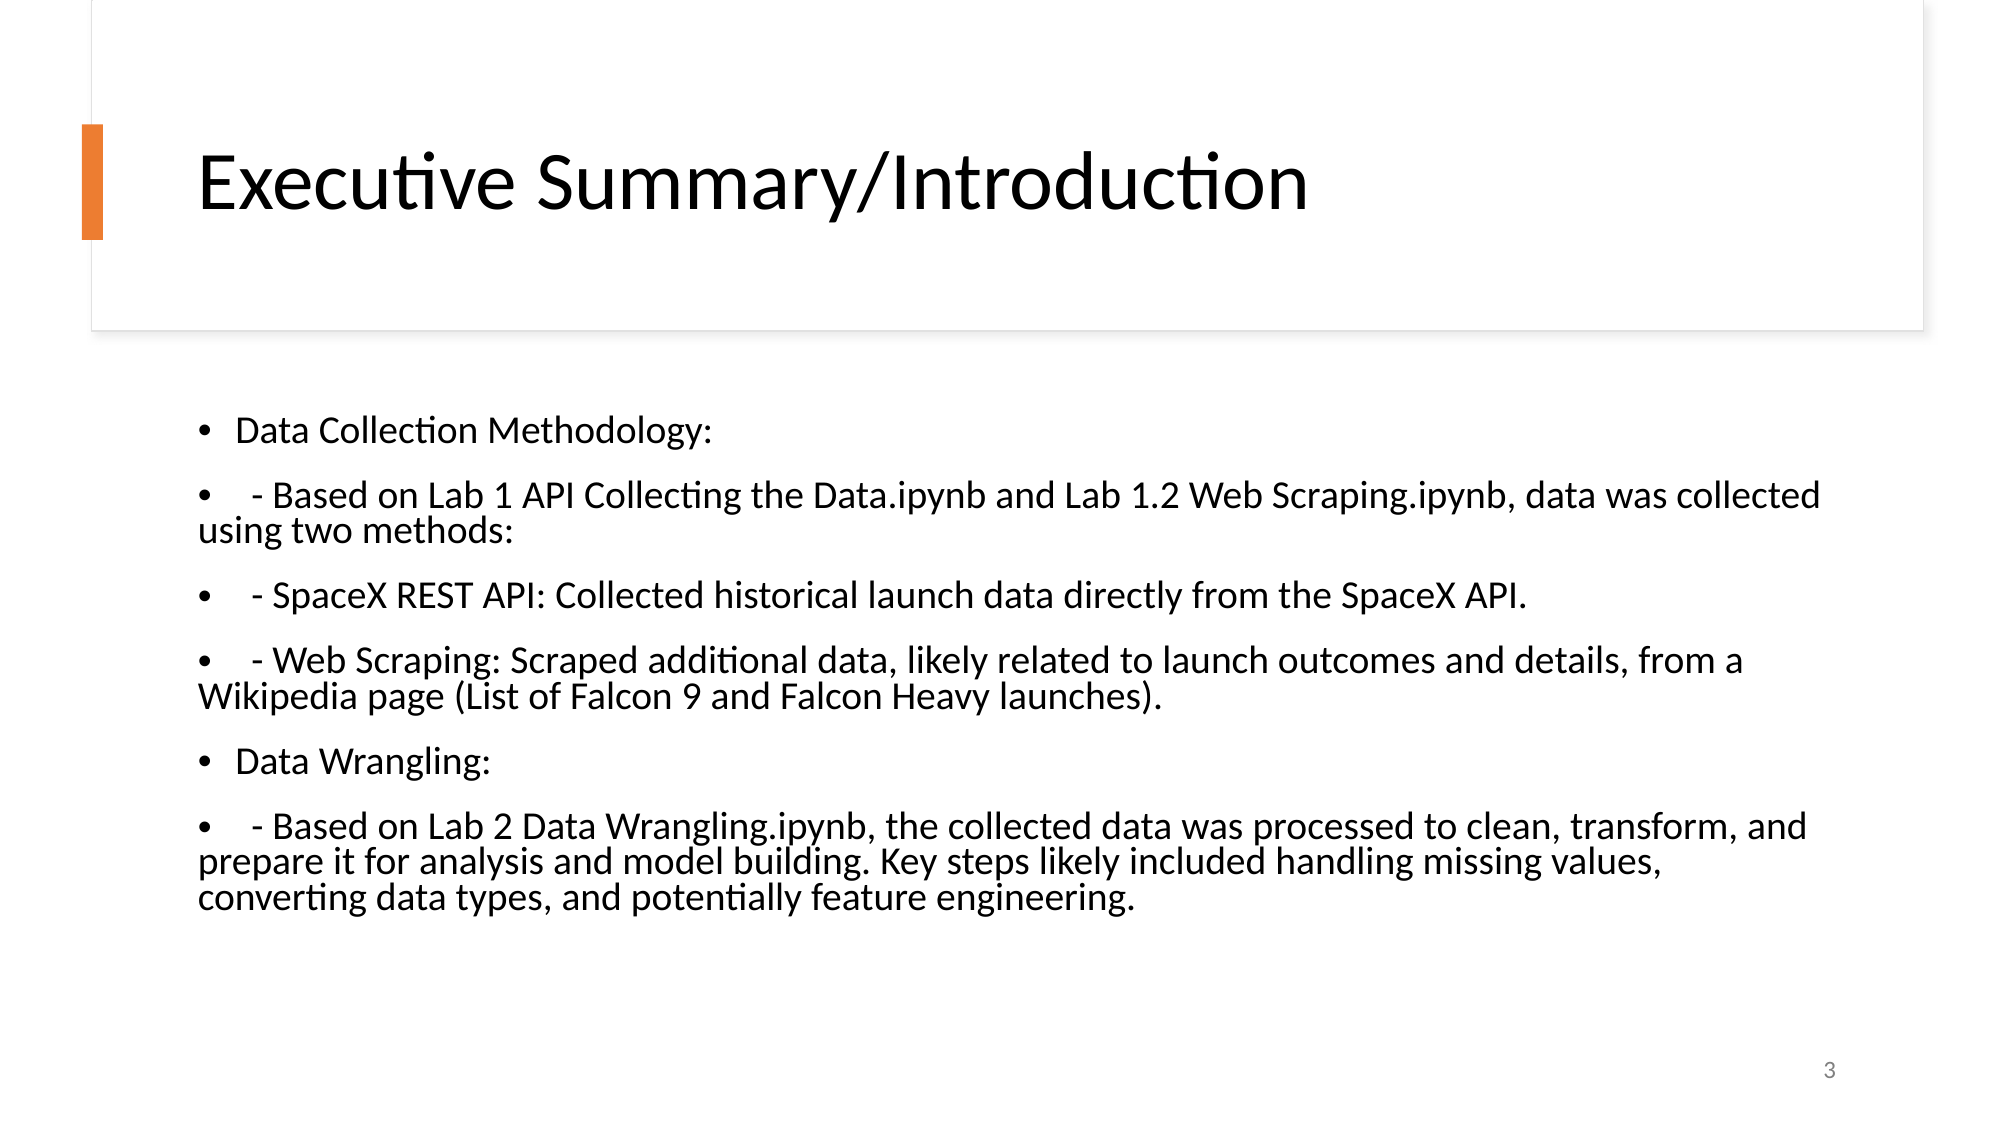

Executive Summary/Introduction

Data Collection Methodology:
 - Based on Lab 1 API Collecting the Data.ipynb and Lab 1.2 Web Scraping.ipynb, data was collected using two methods:
 - SpaceX REST API: Collected historical launch data directly from the SpaceX API.
 - Web Scraping: Scraped additional data, likely related to launch outcomes and details, from a Wikipedia page (List of Falcon 9 and Falcon Heavy launches).
Data Wrangling:
 - Based on Lab 2 Data Wrangling.ipynb, the collected data was processed to clean, transform, and prepare it for analysis and model building. Key steps likely included handling missing values, converting data types, and potentially feature engineering.

3